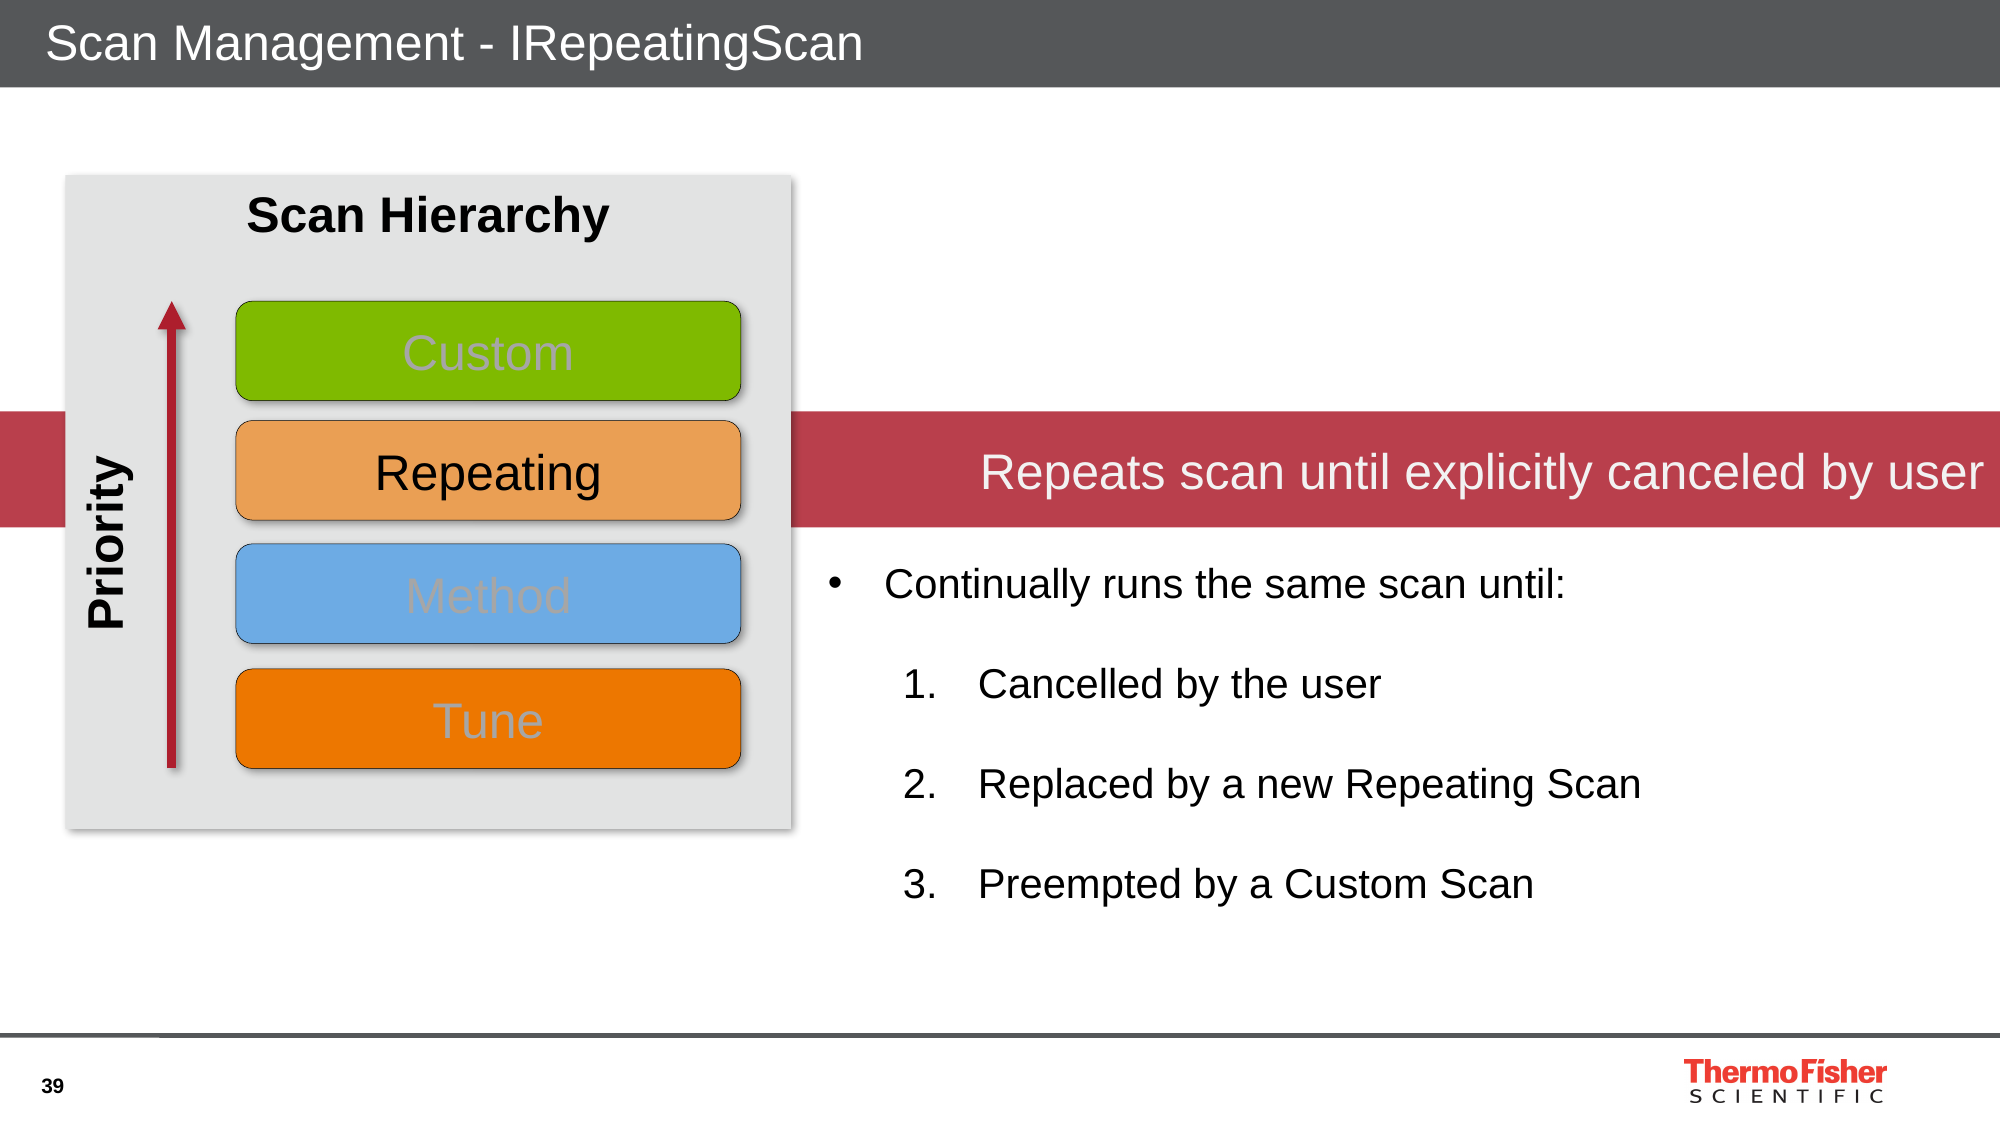

# Scan Management - IRepeatingScan
Scan Hierarchy
Custom
Repeating
Priority
Method
Tune
Repeats scan until explicitly canceled by user
Continually runs the same scan until:

Cancelled by the user

Replaced by a new Repeating Scan

Preempted by a Custom Scan